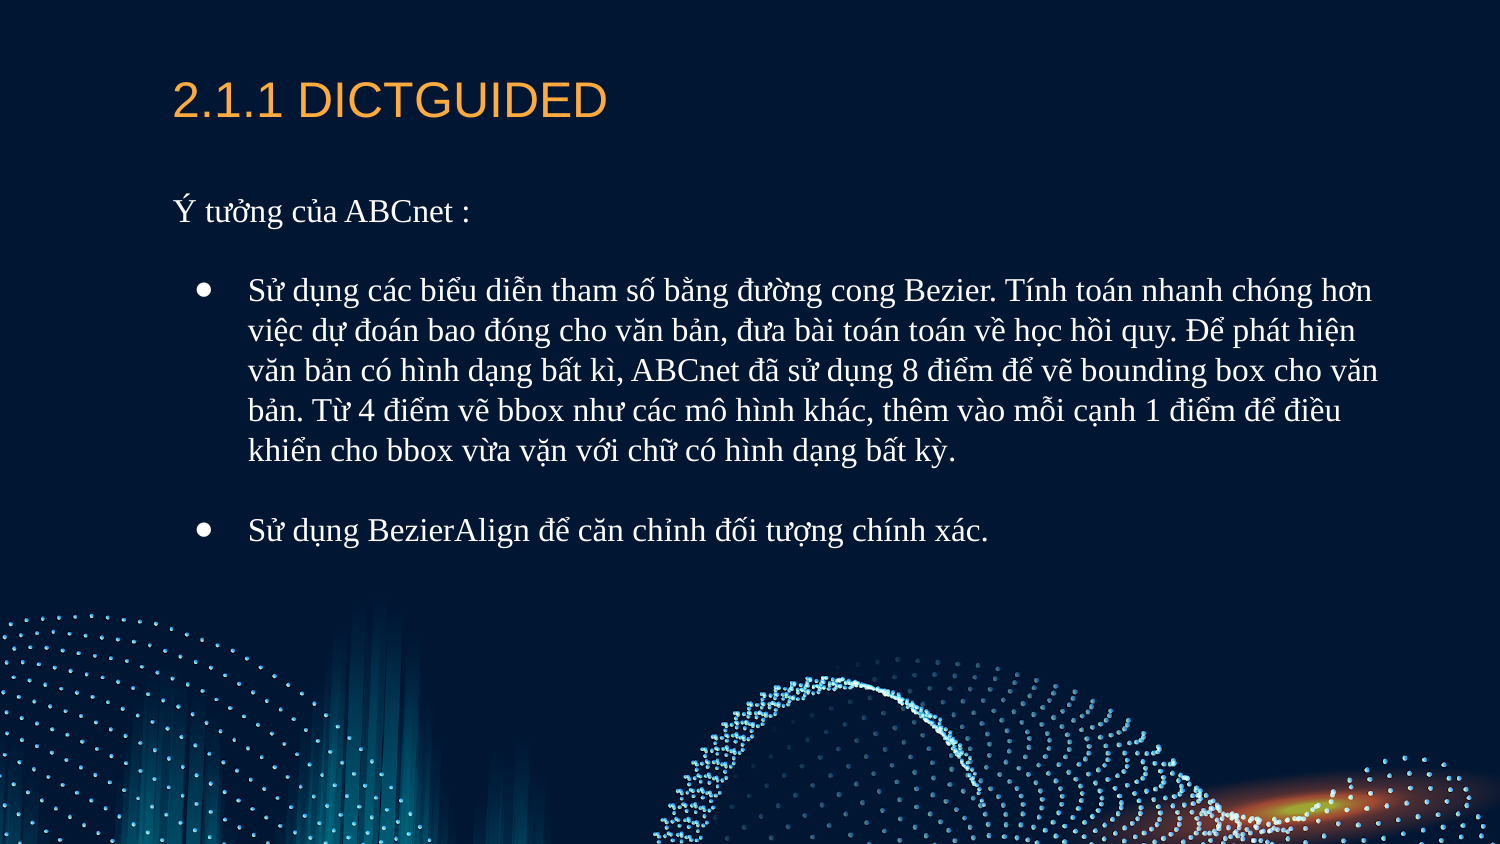

2.1.1 DICTGUIDED

Ý tưởng của ABCnet :

Sử dụng các biểu diễn tham số bằng đường cong Bezier. Tính toán nhanh chóng hơn việc dự đoán bao đóng cho văn bản, đưa bài toán toán về học hồi quy. Để phát hiện văn bản có hình dạng bất kì, ABCnet đã sử dụng 8 điểm để vẽ bounding box cho văn bản. Từ 4 điểm vẽ bbox như các mô hình khác, thêm vào mỗi cạnh 1 điểm để điều khiển cho bbox vừa vặn với chữ có hình dạng bất kỳ.

Sử dụng BezierAlign để căn chỉnh đối tượng chính xác.